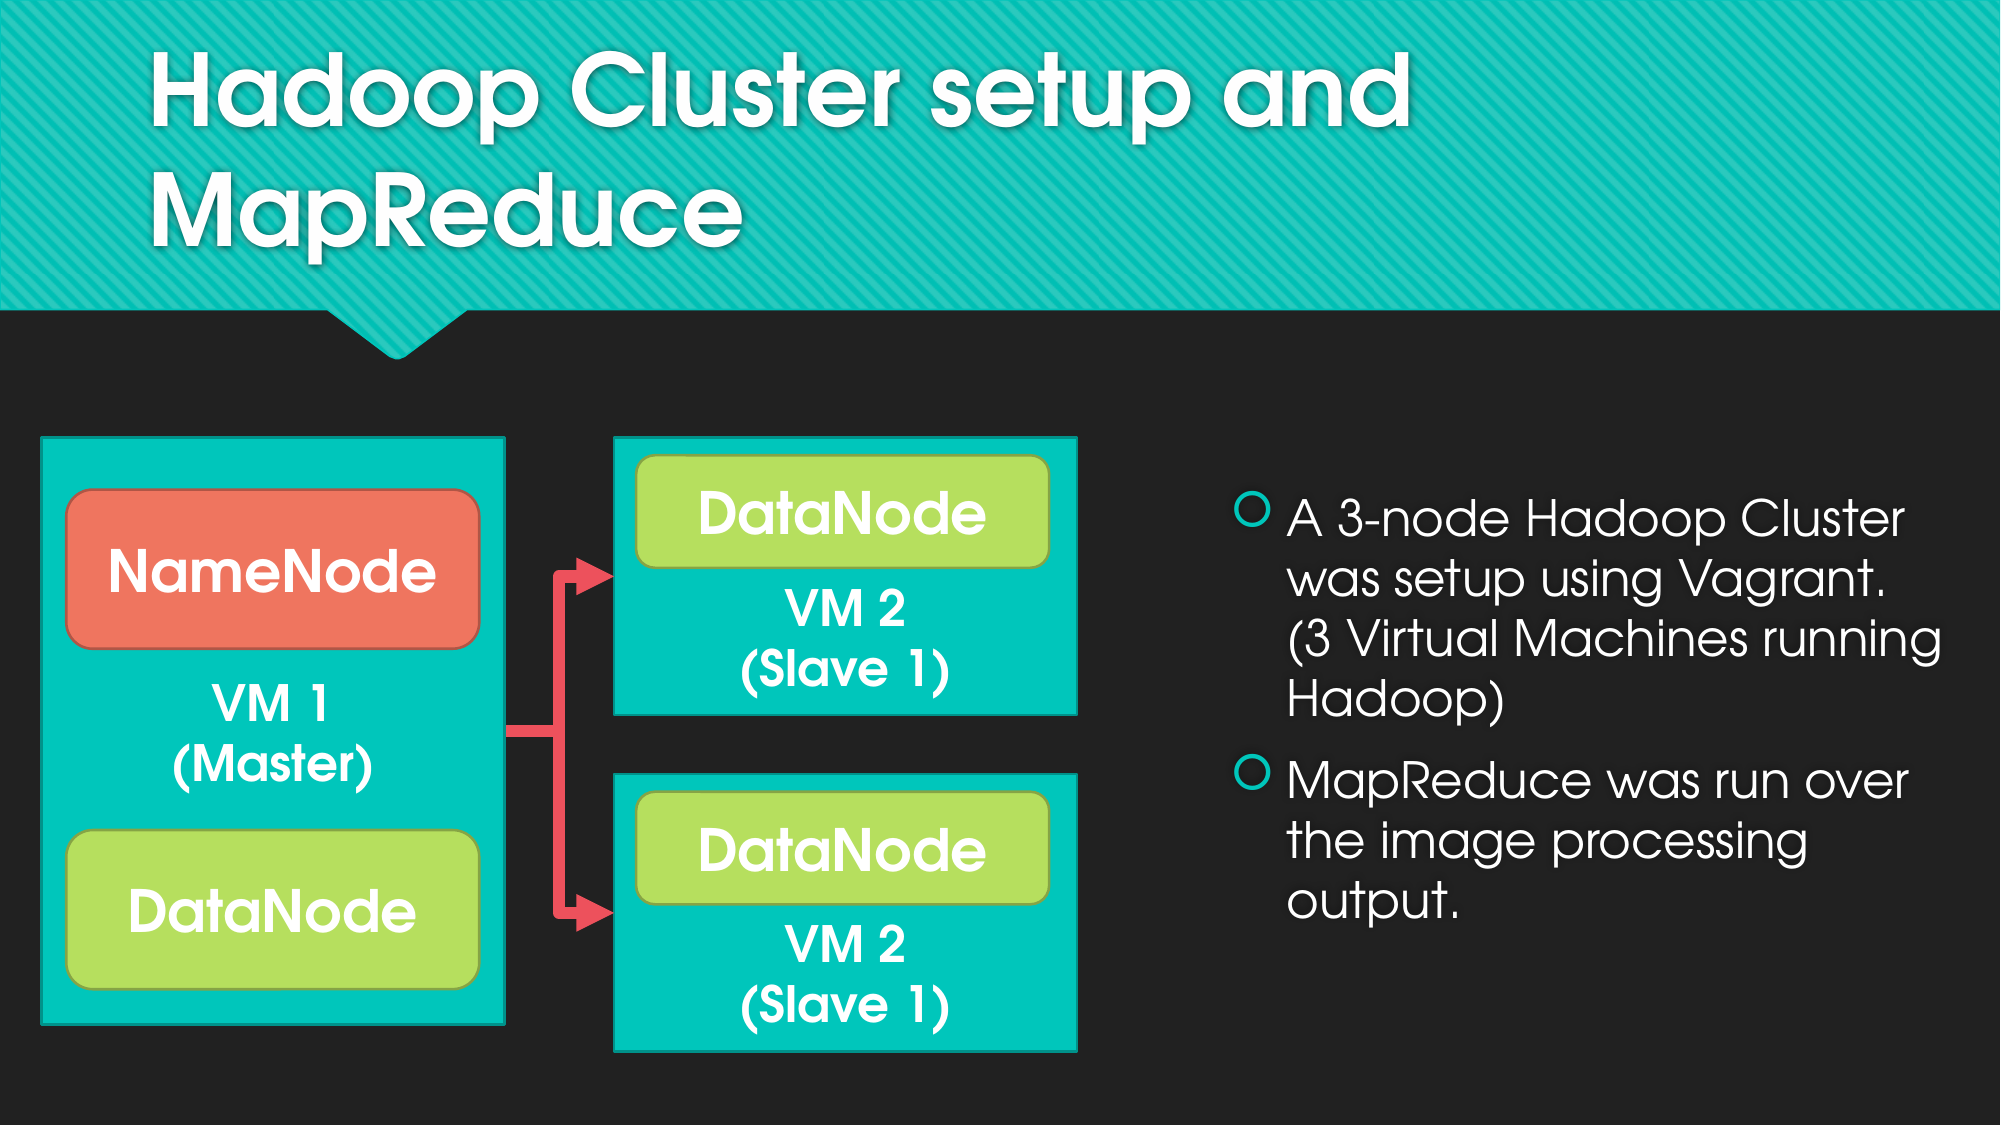

# Hadoop Cluster setup and MapReduce
A 3-node Hadoop Cluster was setup using Vagrant. (3 Virtual Machines running Hadoop)
MapReduce was run over the image processing output.
VM 1
(Master)
NameNode
DataNode

VM 2
(Slave 1)
DataNode

VM 2
(Slave 1)
DataNode